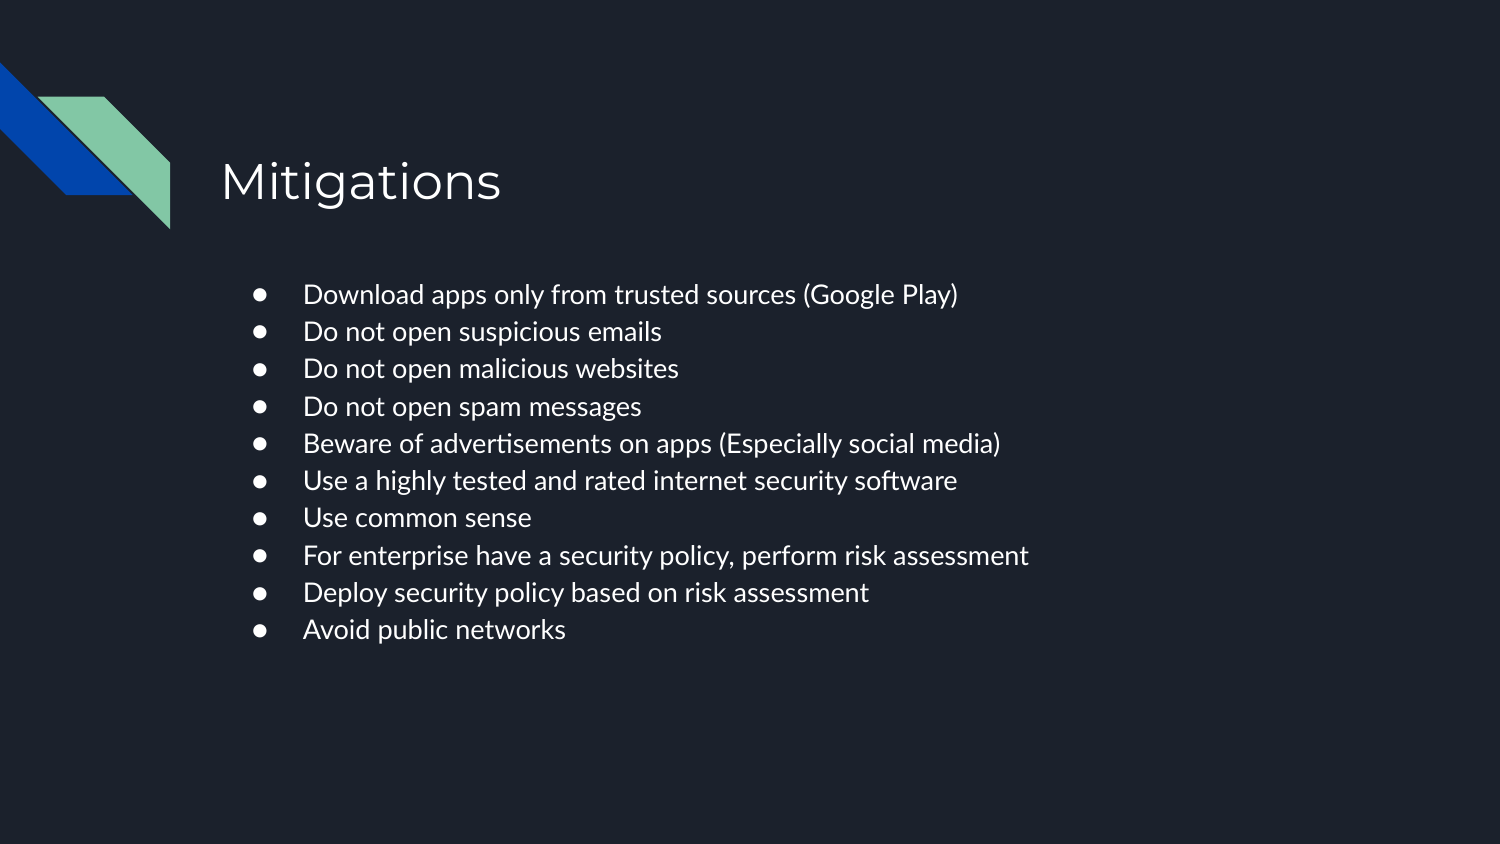

# Mitigations
Download apps only from trusted sources (Google Play)
Do not open suspicious emails
Do not open malicious websites
Do not open spam messages
Beware of advertisements on apps (Especially social media)
Use a highly tested and rated internet security software
Use common sense
For enterprise have a security policy, perform risk assessment
Deploy security policy based on risk assessment
Avoid public networks